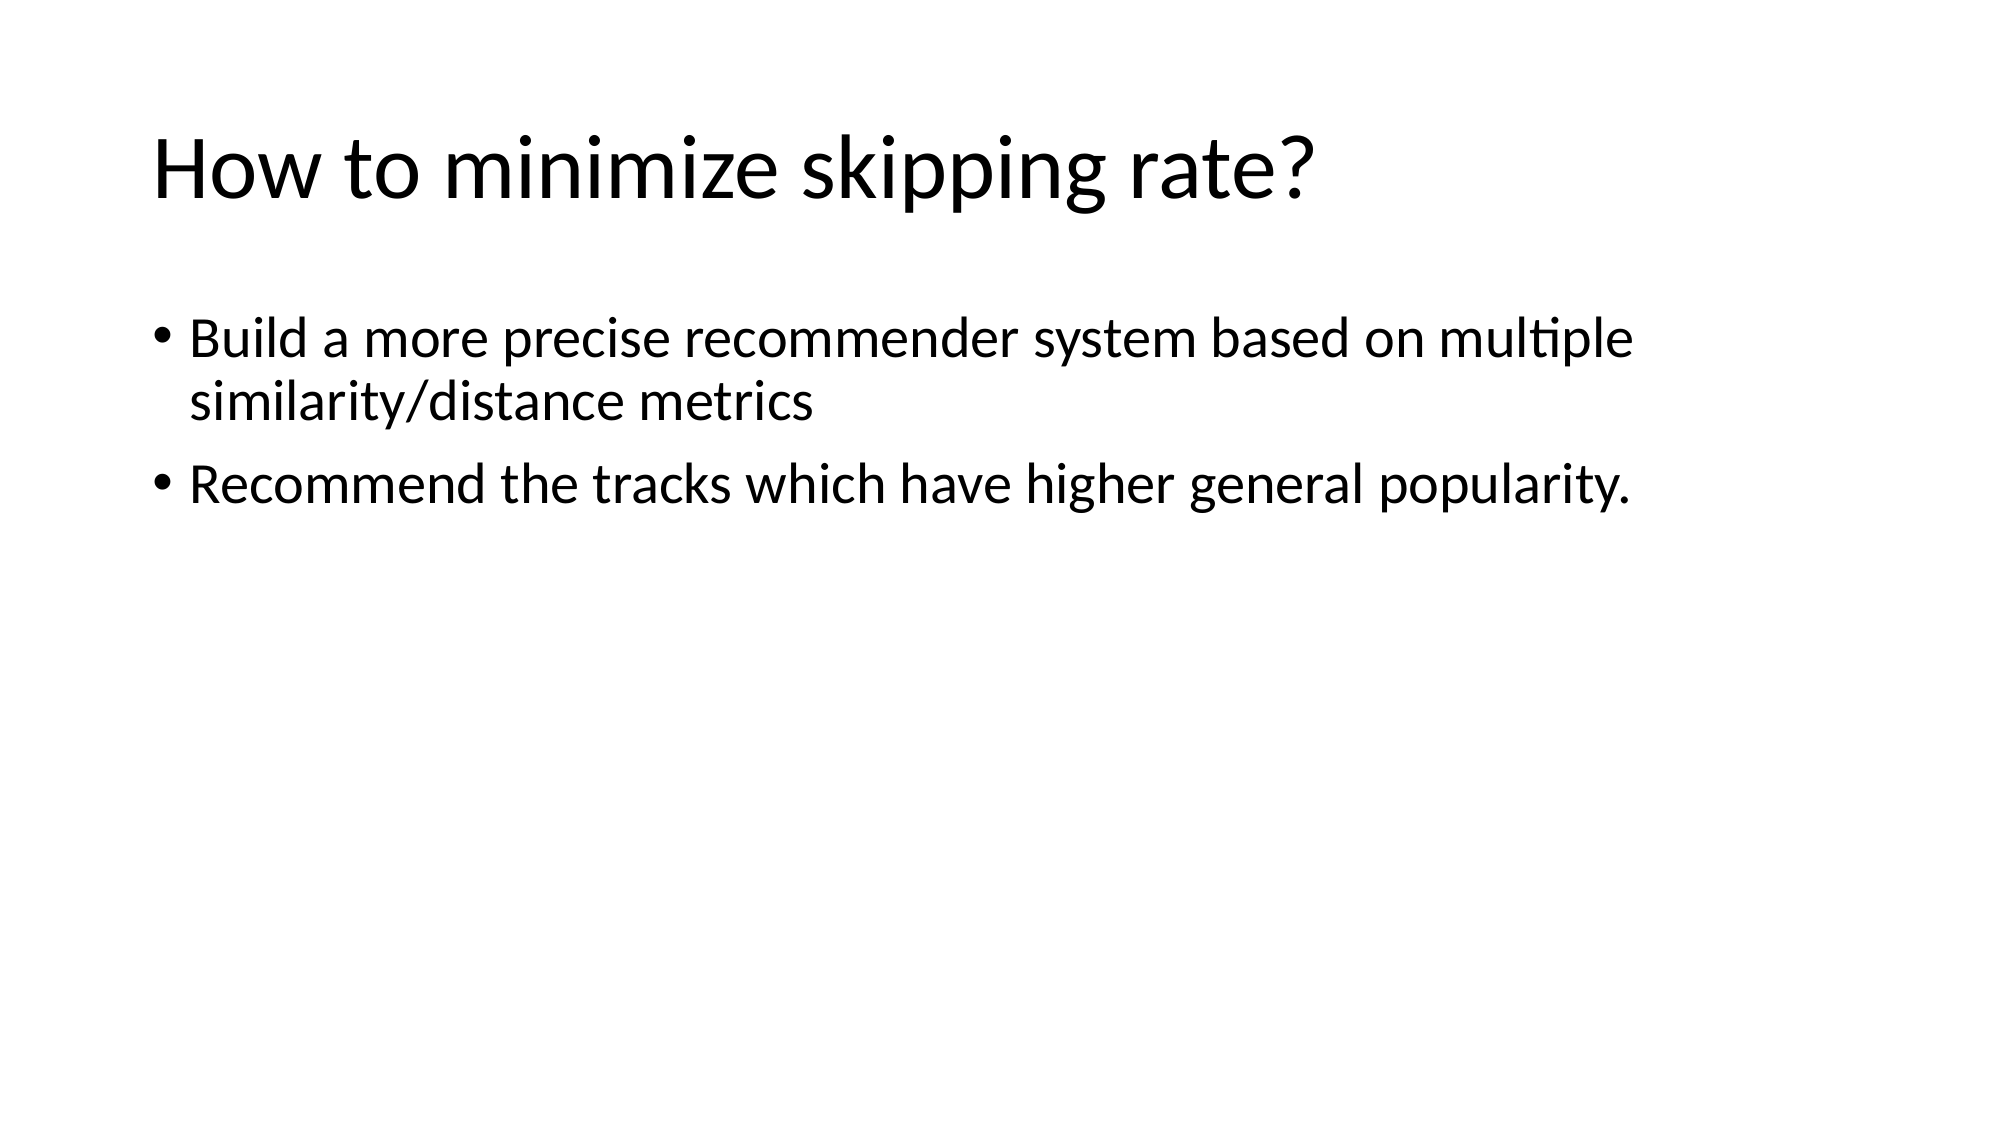

# How to minimize skipping rate?
Build a more precise recommender system based on multiple similarity/distance metrics
Recommend the tracks which have higher general popularity.